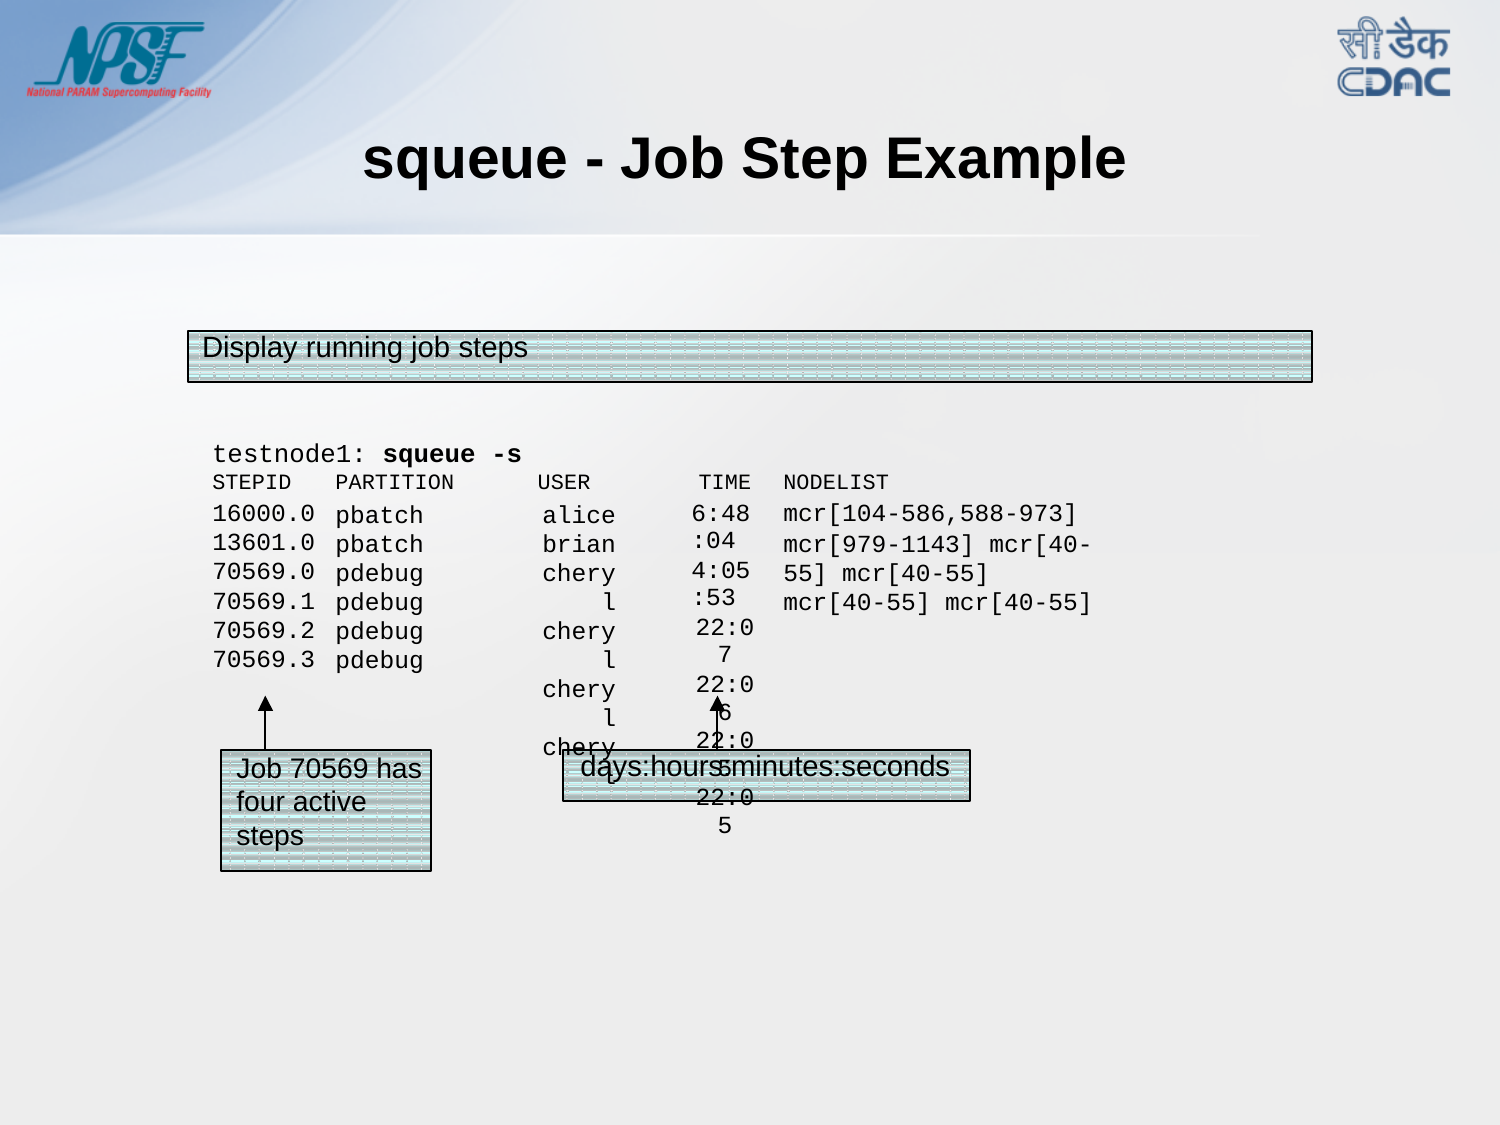

squeue -
Job Step Example

Display running job steps
testnode1: squeue -s
STEPID
16000.0
13601.0
70569.0
70569.1
70569.2
70569.3
PARTITION
pbatch pbatch pdebug pdebug pdebug pdebug
USER
alice brian cheryl cheryl cheryl cheryl
TIME
6:48:04
4:05:53
22:07
22:06
22:05
22:05
NODELIST
mcr[104-586,588-973]
mcr[979-1143] mcr[40-55] mcr[40-55] mcr[40-55] mcr[40-55]

Job 70569 has four active steps

days:hours:minutes:seconds